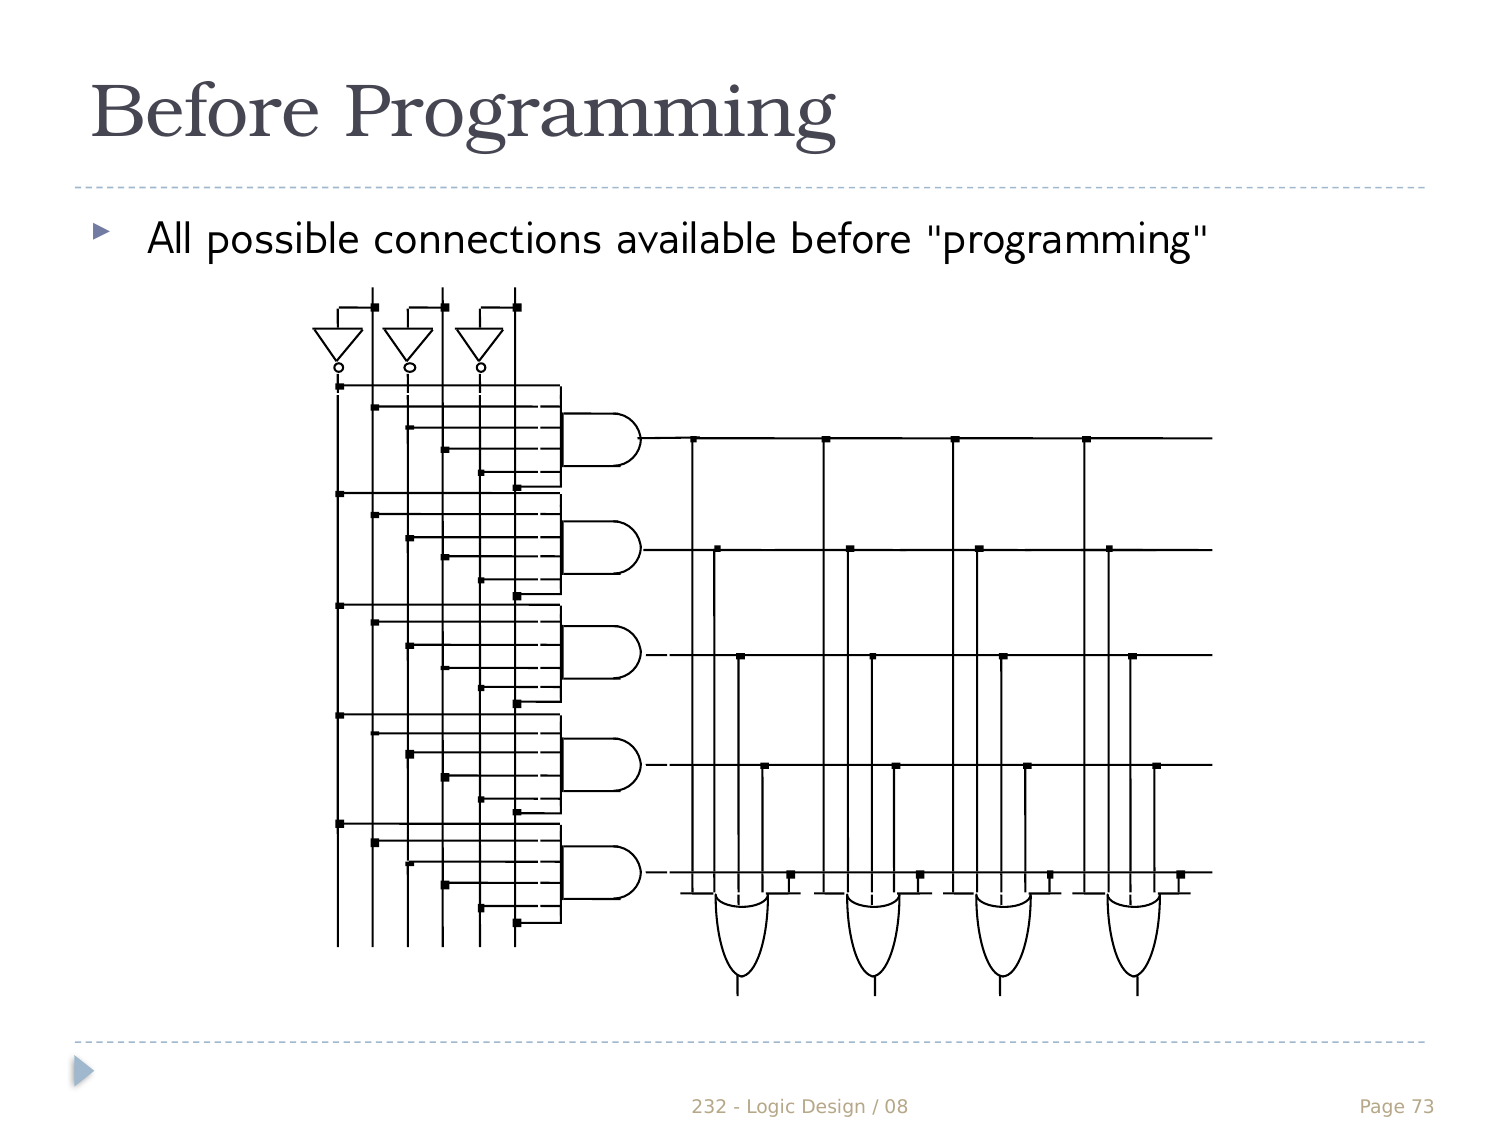

Before Programming
All possible connections available before "programming"

232 - Logic Design / 08
Page 73